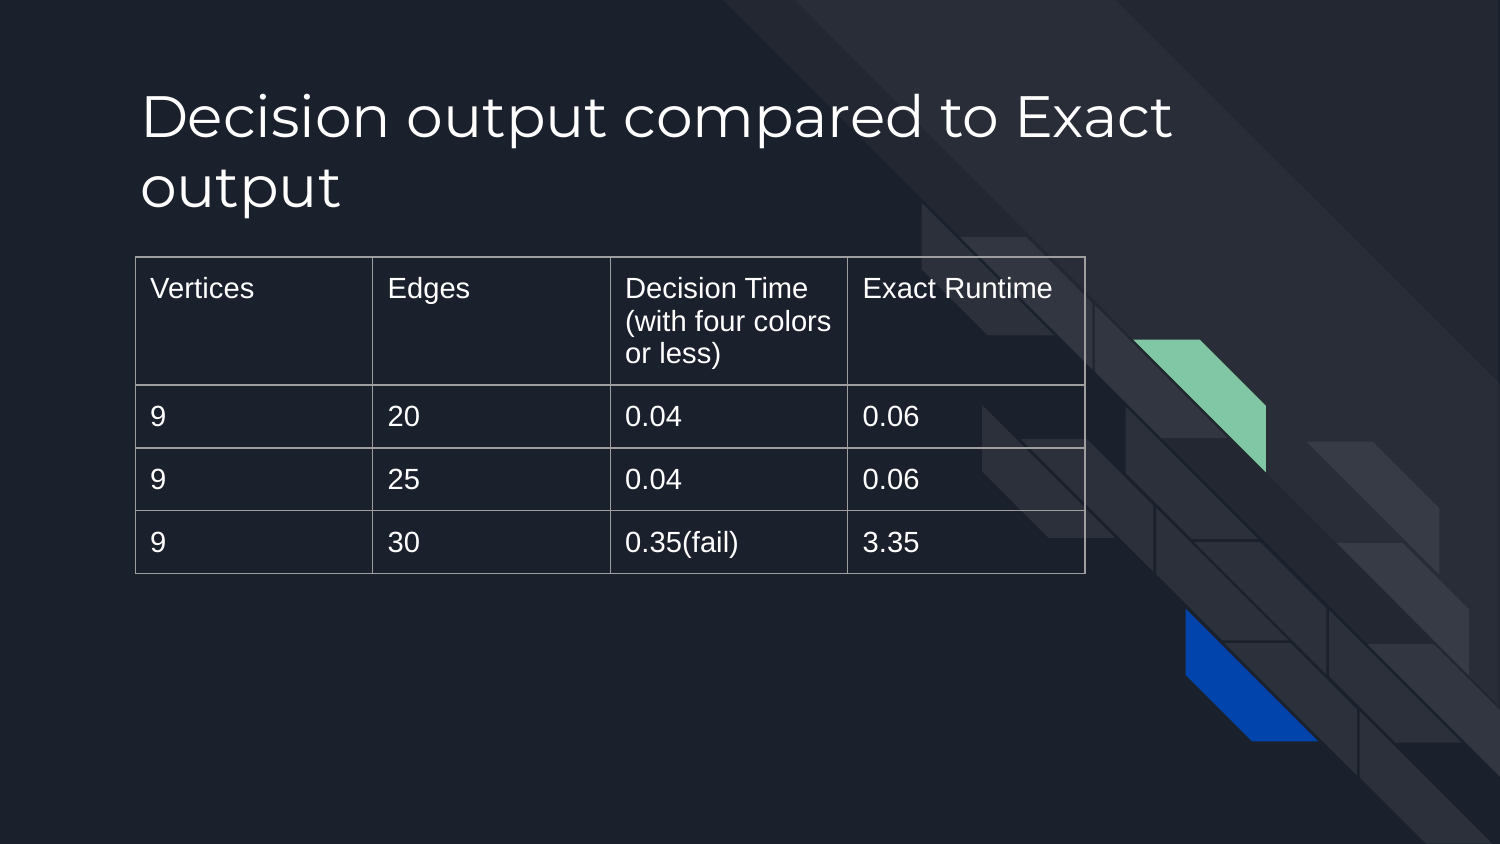

# Decision output compared to Exact output
| Vertices | Edges | Decision Time (with four colors or less) | Exact Runtime |
| --- | --- | --- | --- |
| 9 | 20 | 0.04 | 0.06 |
| 9 | 25 | 0.04 | 0.06 |
| 9 | 30 | 0.35(fail) | 3.35 |